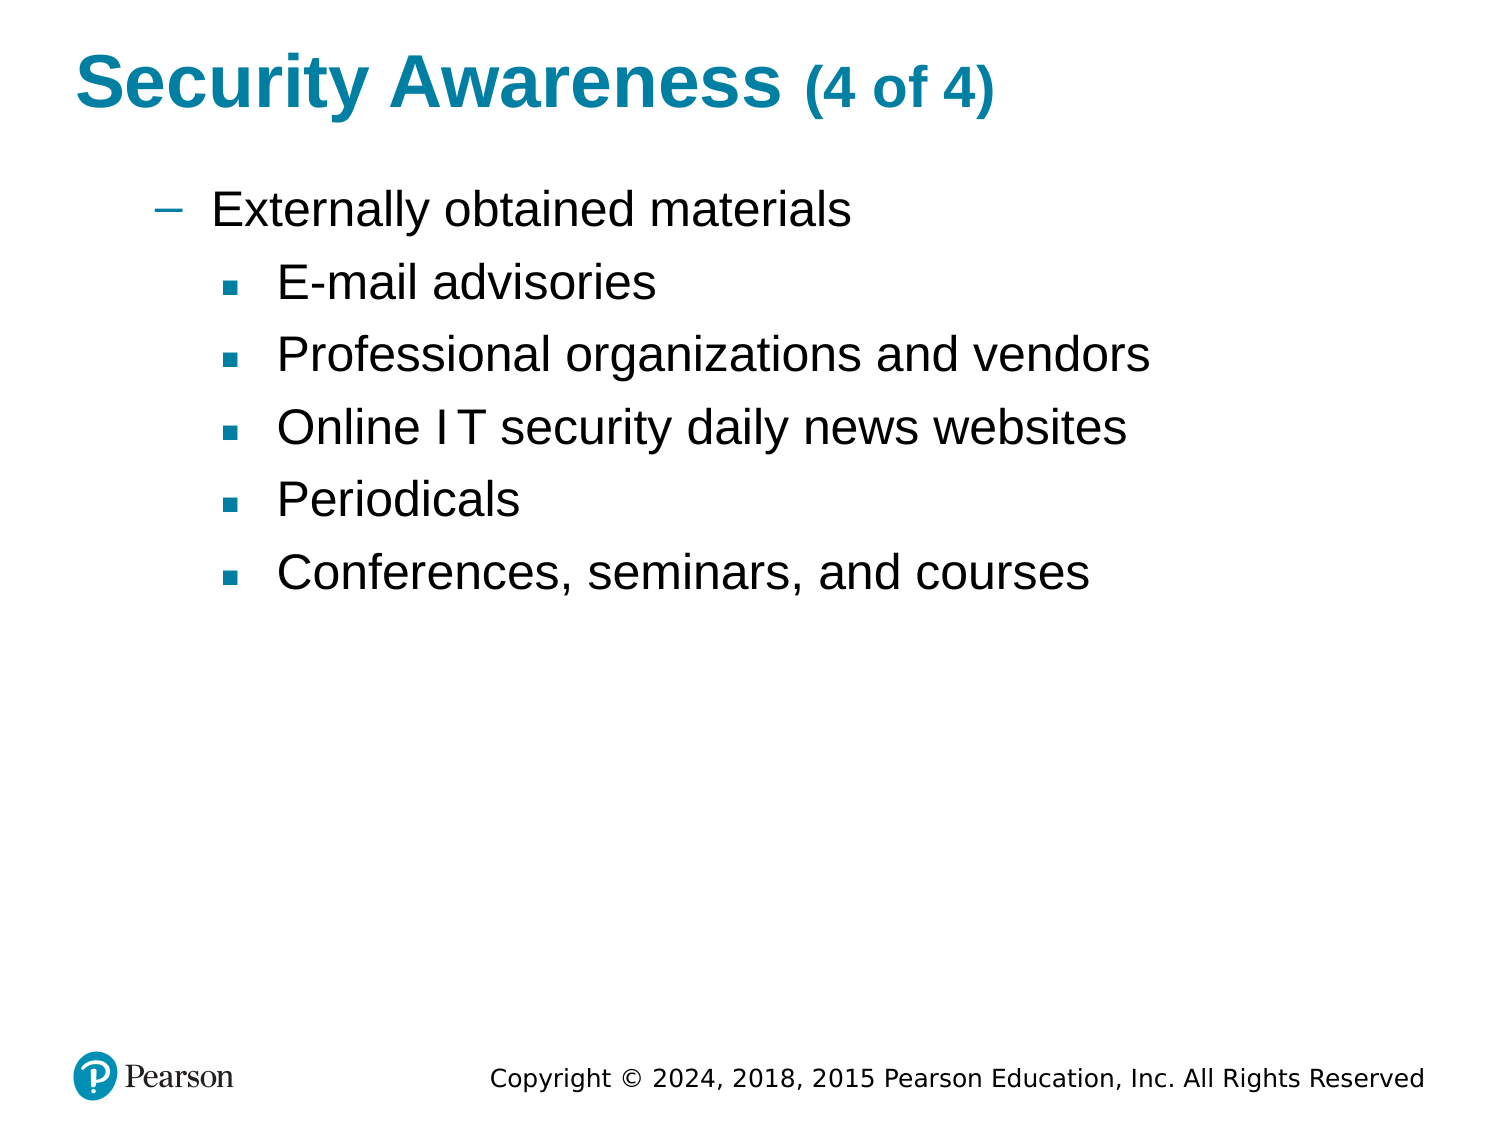

# Security Awareness (4 of 4)
Externally obtained materials
E-mail advisories
Professional organizations and vendors
Online I T security daily news websites
Periodicals
Conferences, seminars, and courses